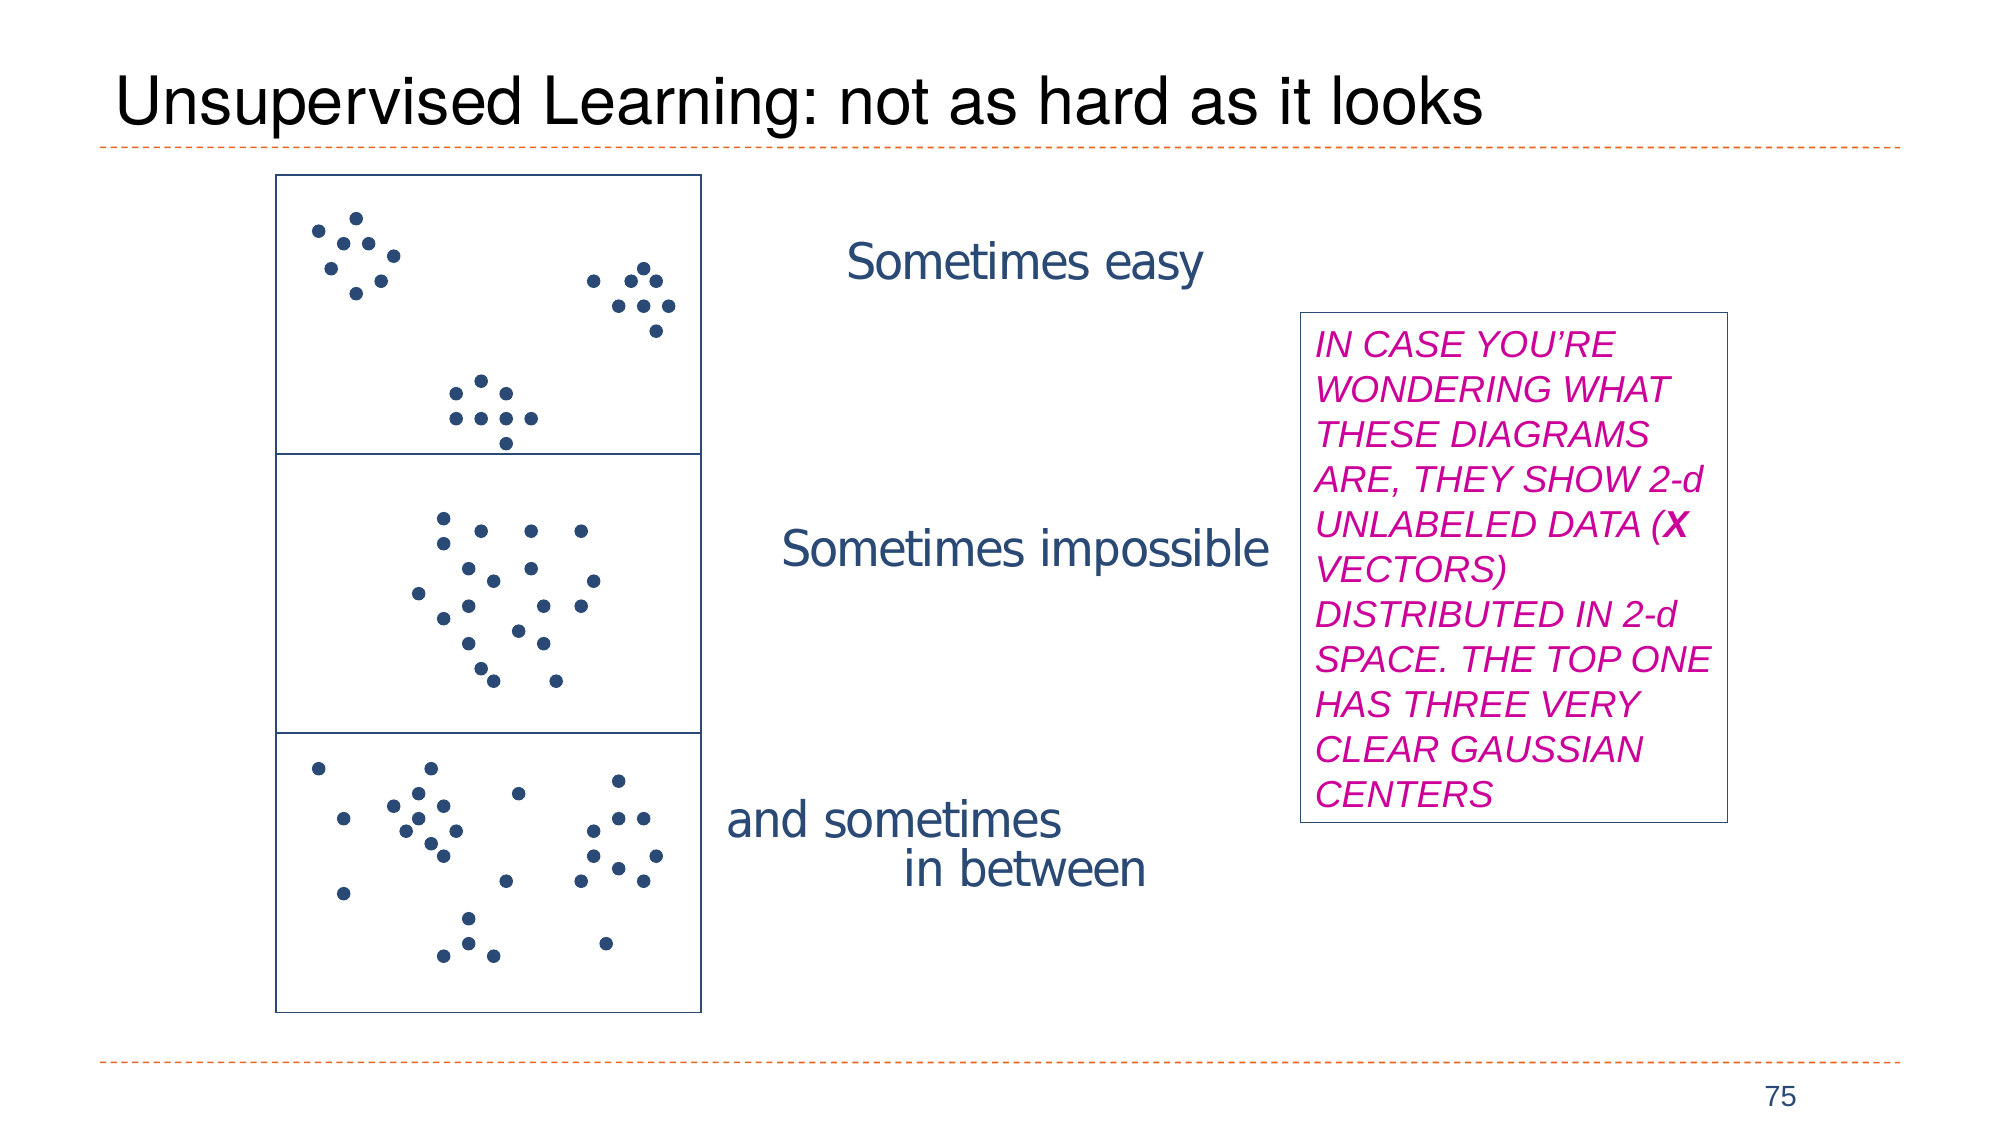

# Unsupervised Learning: not as hard as it looks
|  | Sometimes easy |
| --- | --- |
|  | Sometimes impossible |
|  | and sometimes in between |

IN CASE YOU’RE WONDERING WHAT THESE DIAGRAMS ARE, THEY SHOW 2-d UNLABELED DATA (X VECTORS) DISTRIBUTED IN 2-d SPACE. THE TOP ONE HAS THREE VERY CLEAR GAUSSIAN CENTERS